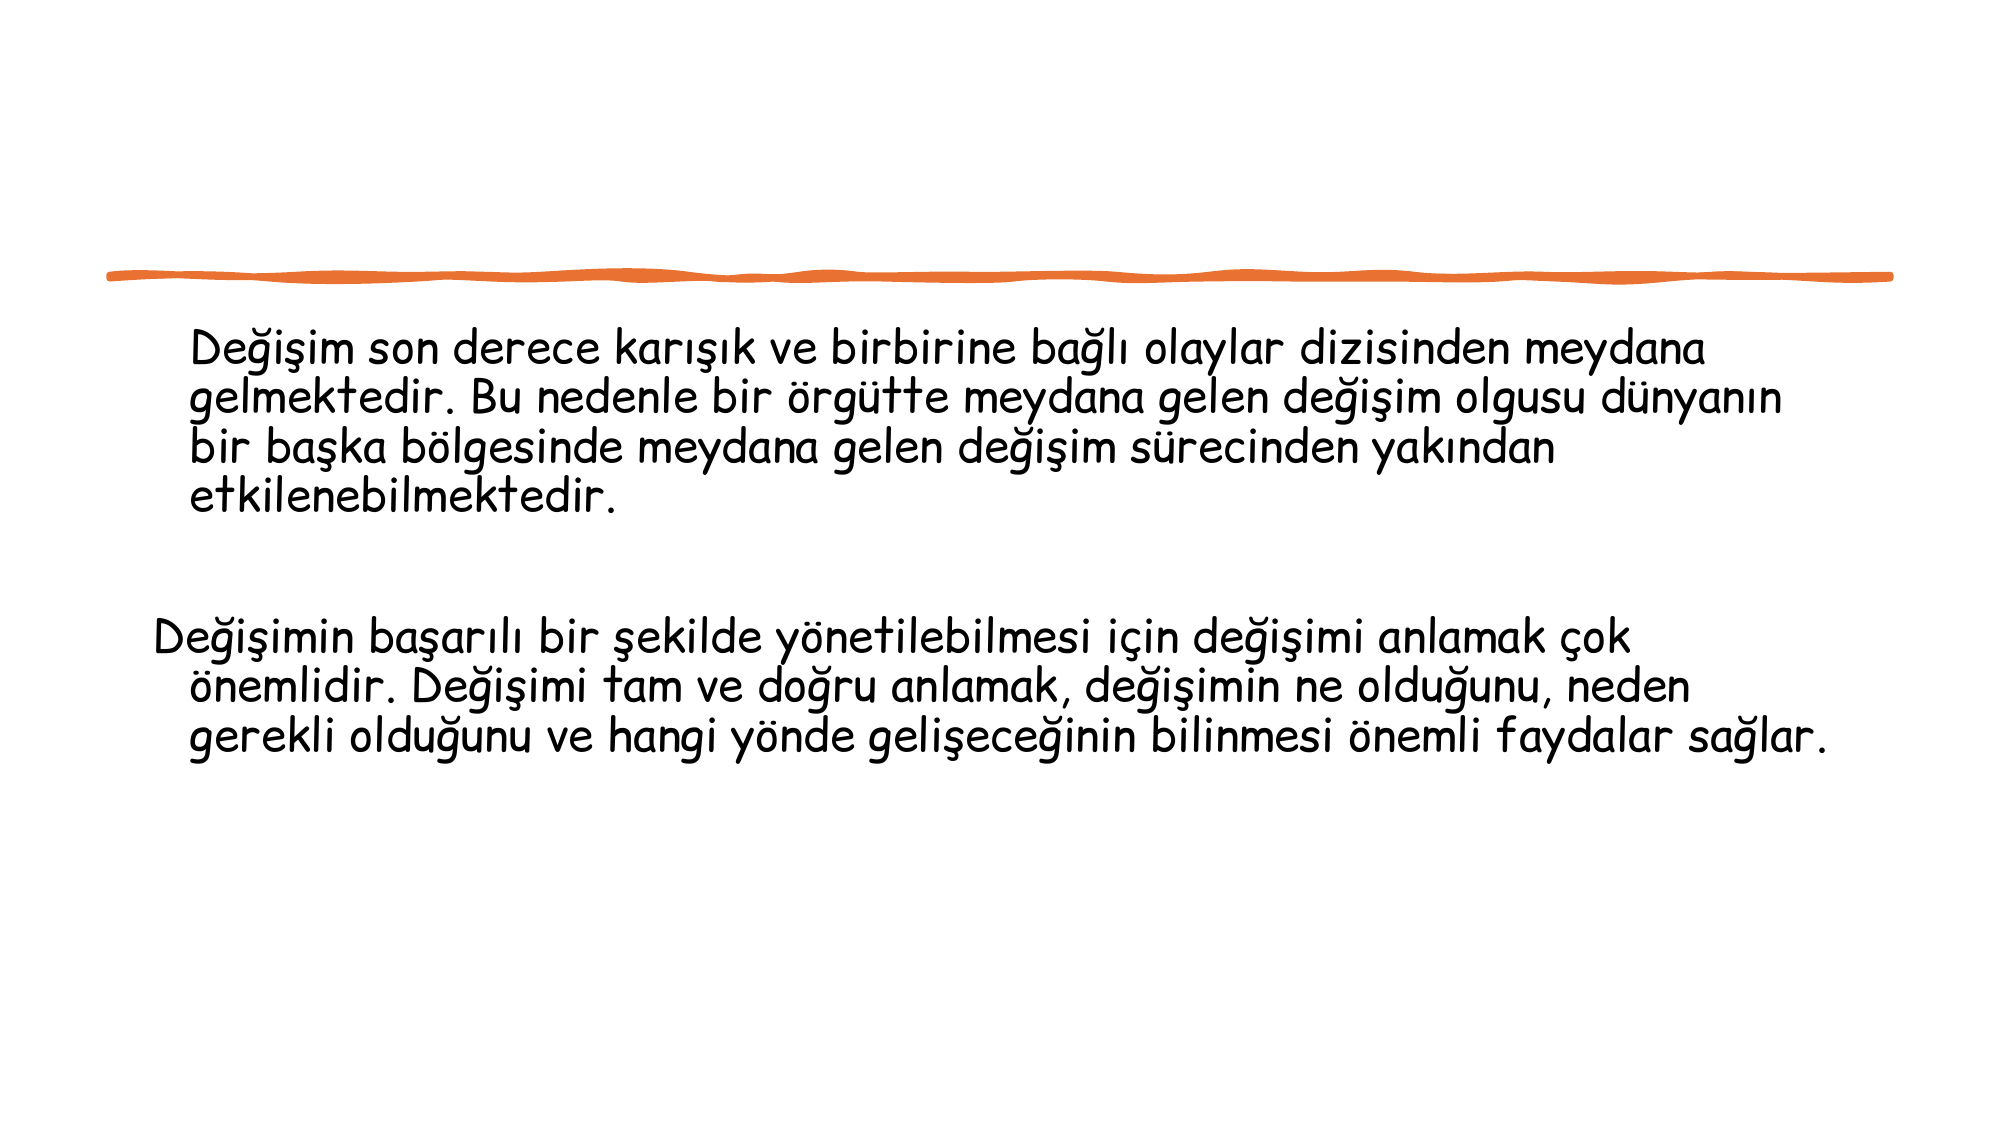

Değişim son derece karışık ve birbirine bağlı olaylar dizisinden meydana gelmektedir. Bu nedenle bir örgütte meydana gelen değişim olgusu dünyanın bir başka bölgesinde meydana gelen değişim sürecinden yakından etkilenebilmektedir.

Değişimin başarılı bir şekilde yönetilebilmesi için değişimi anlamak çok önemlidir. Değişimi tam ve doğru anlamak, değişimin ne olduğunu, neden gerekli olduğunu ve hangi yönde gelişeceğinin bilinmesi önemli faydalar sağlar.